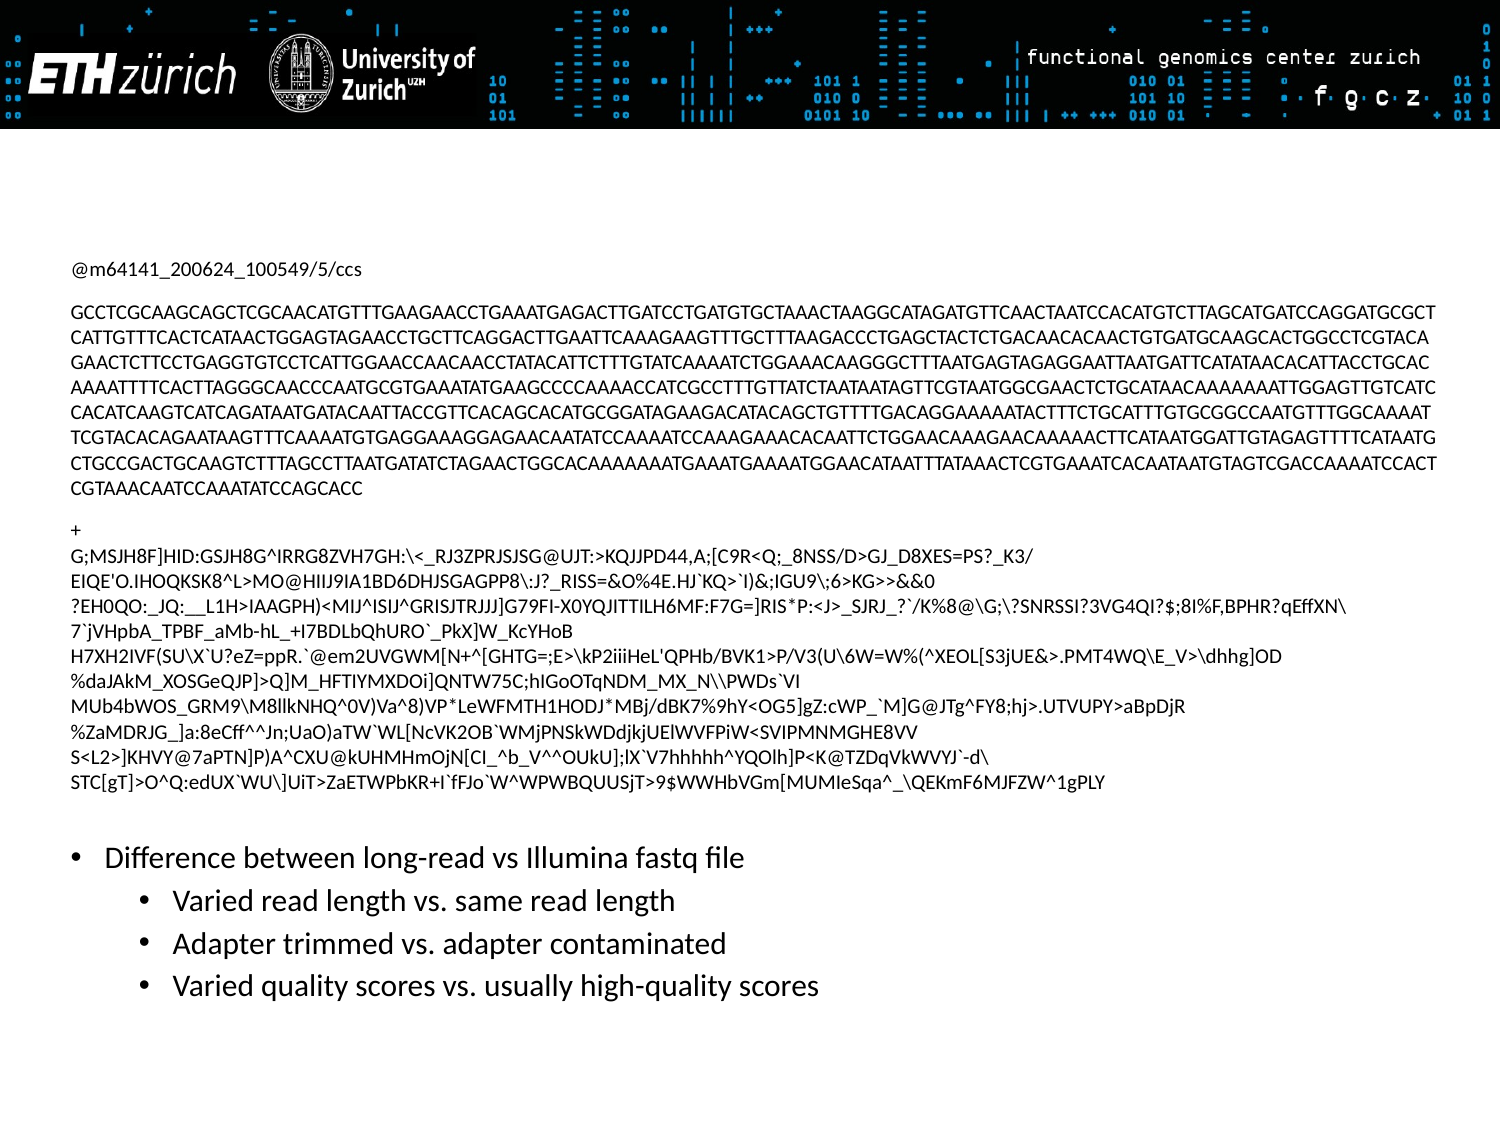

@m64141_200624_100549/5/ccs
GCCTCGCAAGCAGCTCGCAACATGTTTGAAGAACCTGAAATGAGACTTGATCCTGATGTGCTAAACTAAGGCATAGATGTTCAACTAATCCACATGTCTTAGCATGATCCAGGATGCGCTCATTGTTTCACTCATAACTGGAGTAGAACCTGCTTCAGGACTTGAATTCAAAGAAGTTTGCTTTAAGACCCTGAGCTACTCTGACAACACAACTGTGATGCAAGCACTGGCCTCGTACAGAACTCTTCCTGAGGTGTCCTCATTGGAACCAACAACCTATACATTCTTTGTATCAAAATCTGGAAACAAGGGCTTTAATGAGTAGAGGAATTAATGATTCATATAACACATTACCTGCACAAAATTTTCACTTAGGGCAACCCAATGCGTGAAATATGAAGCCCCAAAACCATCGCCTTTGTTATCTAATAATAGTTCGTAATGGCGAACTCTGCATAACAAAAAAATTGGAGTTGTCATCCACATCAAGTCATCAGATAATGATACAATTACCGTTCACAGCACATGCGGATAGAAGACATACAGCTGTTTTGACAGGAAAAATACTTTCTGCATTTGTGCGGCCAATGTTTGGCAAAATTCGTACACAGAATAAGTTTCAAAATGTGAGGAAAGGAGAACAATATCCAAAATCCAAAGAAACACAATTCTGGAACAAAGAACAAAAACTTCATAATGGATTGTAGAGTTTTCATAATGCTGCCGACTGCAAGTCTTTAGCCTTAATGATATCTAGAACTGGCACAAAAAAATGAAATGAAAATGGAACATAATTTATAAACTCGTGAAATCACAATAATGTAGTCGACCAAAATCCACTCGTAAACAATCCAAATATCCAGCACC
+
G;MSJH8F]HID:GSJH8G^IRRG8ZVH7GH:\<_RJ3ZPRJSJSG@UJT:>KQJJPD44,A;[C9R<Q;_8NSS/D>GJ_D8XES=PS?_K3/EIQE'O.IHOQKSK8^L>MO@HIIJ9IA1BD6DHJSGAGPP8\:J?_RISS=&O%4E.HJ`KQ>`I)&;IGU9\;6>KG>>&&0
?EH0QO:_JQ:__L1H>IAAGPH)<MIJ^ISIJ^GRISJTRJJJ]G79FI-X0YQJITTILH6MF:F7G=]RIS*P:<J>_SJRJ_?`/K%8@\G;\?SNRSSI?3VG4QI?$;8I%F,BPHR?qEffXN\7`jVHpbA_TPBF_aMb-hL_+I7BDLbQhURO`_PkX]W_KcYHoB
H7XH2IVF(SU\X`U?eZ=ppR.`@em2UVGWM[N+^[GHTG=;E>\kP2iiiHeL'QPHb/BVK1>P/V3(U\6W=W%(^XEOL[S3jUE&>.PMT4WQ\E_V>\dhhg]OD%daJAkM_XOSGeQJP]>Q]M_HFTIYMXDOi]QNTW75C;hIGoOTqNDM_MX_N\\PWDs`VI
MUb4bWOS_GRM9\M8llkNHQ^0V)Va^8)VP*LeWFMTH1HODJ*MBj/dBK7%9hY<OG5]gZ:cWP_`M]G@JTg^FY8;hj>.UTVUPY>aBpDjR%ZaMDRJG_]a:8eCff^^Jn;UaO)aTW`WL[NcVK2OB`WMjPNSkWDdjkjUElWVFPiW<SVIPMNMGHE8VV
S<L2>]KHVY@7aPTN]P)A^CXU@kUHMHmOjN[CI_^b_V^^OUkU];lX`V7hhhhh^YQOlh]P<K@TZDqVkWVYJ`-d\STC[gT]>O^Q:edUX`WU\]UiT>ZaETWPbKR+I`fFJo`W^WPWBQUUSjT>9$WWHbVGm[MUMIeSqa^_\QEKmF6MJFZW^1gPLY

Difference between long-read vs Illumina fastq file
Varied read length vs. same read length
Adapter trimmed vs. adapter contaminated
Varied quality scores vs. usually high-quality scores